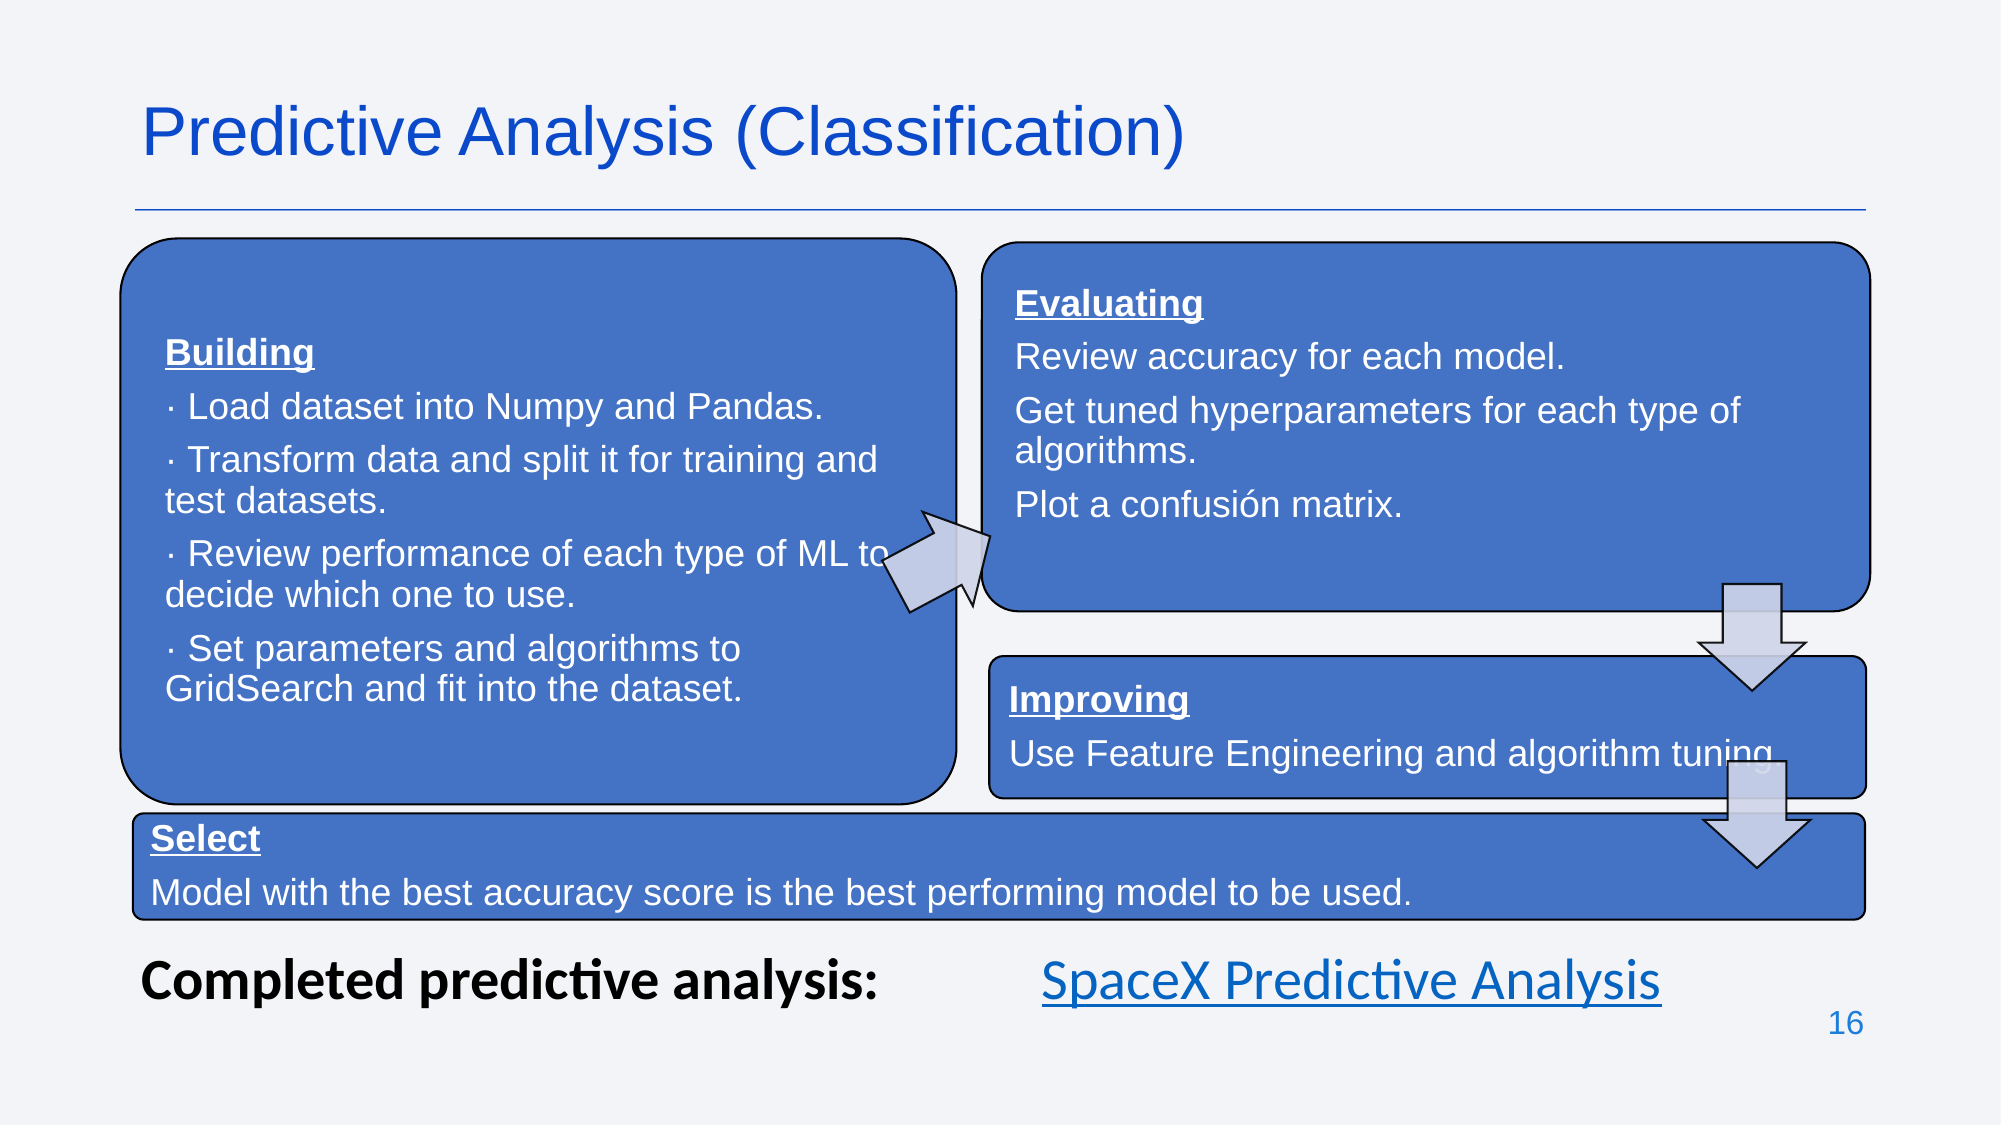

Predictive Analysis (Classification)
Building
· Load dataset into Numpy and Pandas.
· Transform data and split it for training and test datasets.
· Review performance of each type of ML to decide which one to use.
· Set parameters and algorithms to GridSearch and fit into the dataset.
Evaluating
Review accuracy for each model.
Get tuned hyperparameters for each type of algorithms.
Plot a confusión matrix.

Improving
Use Feature Engineering and algorithm tuning.
Select
Model with the best accuracy score is the best performing model to be used.

Completed predictive analysis: 	SpaceX Predictive Analysis
16